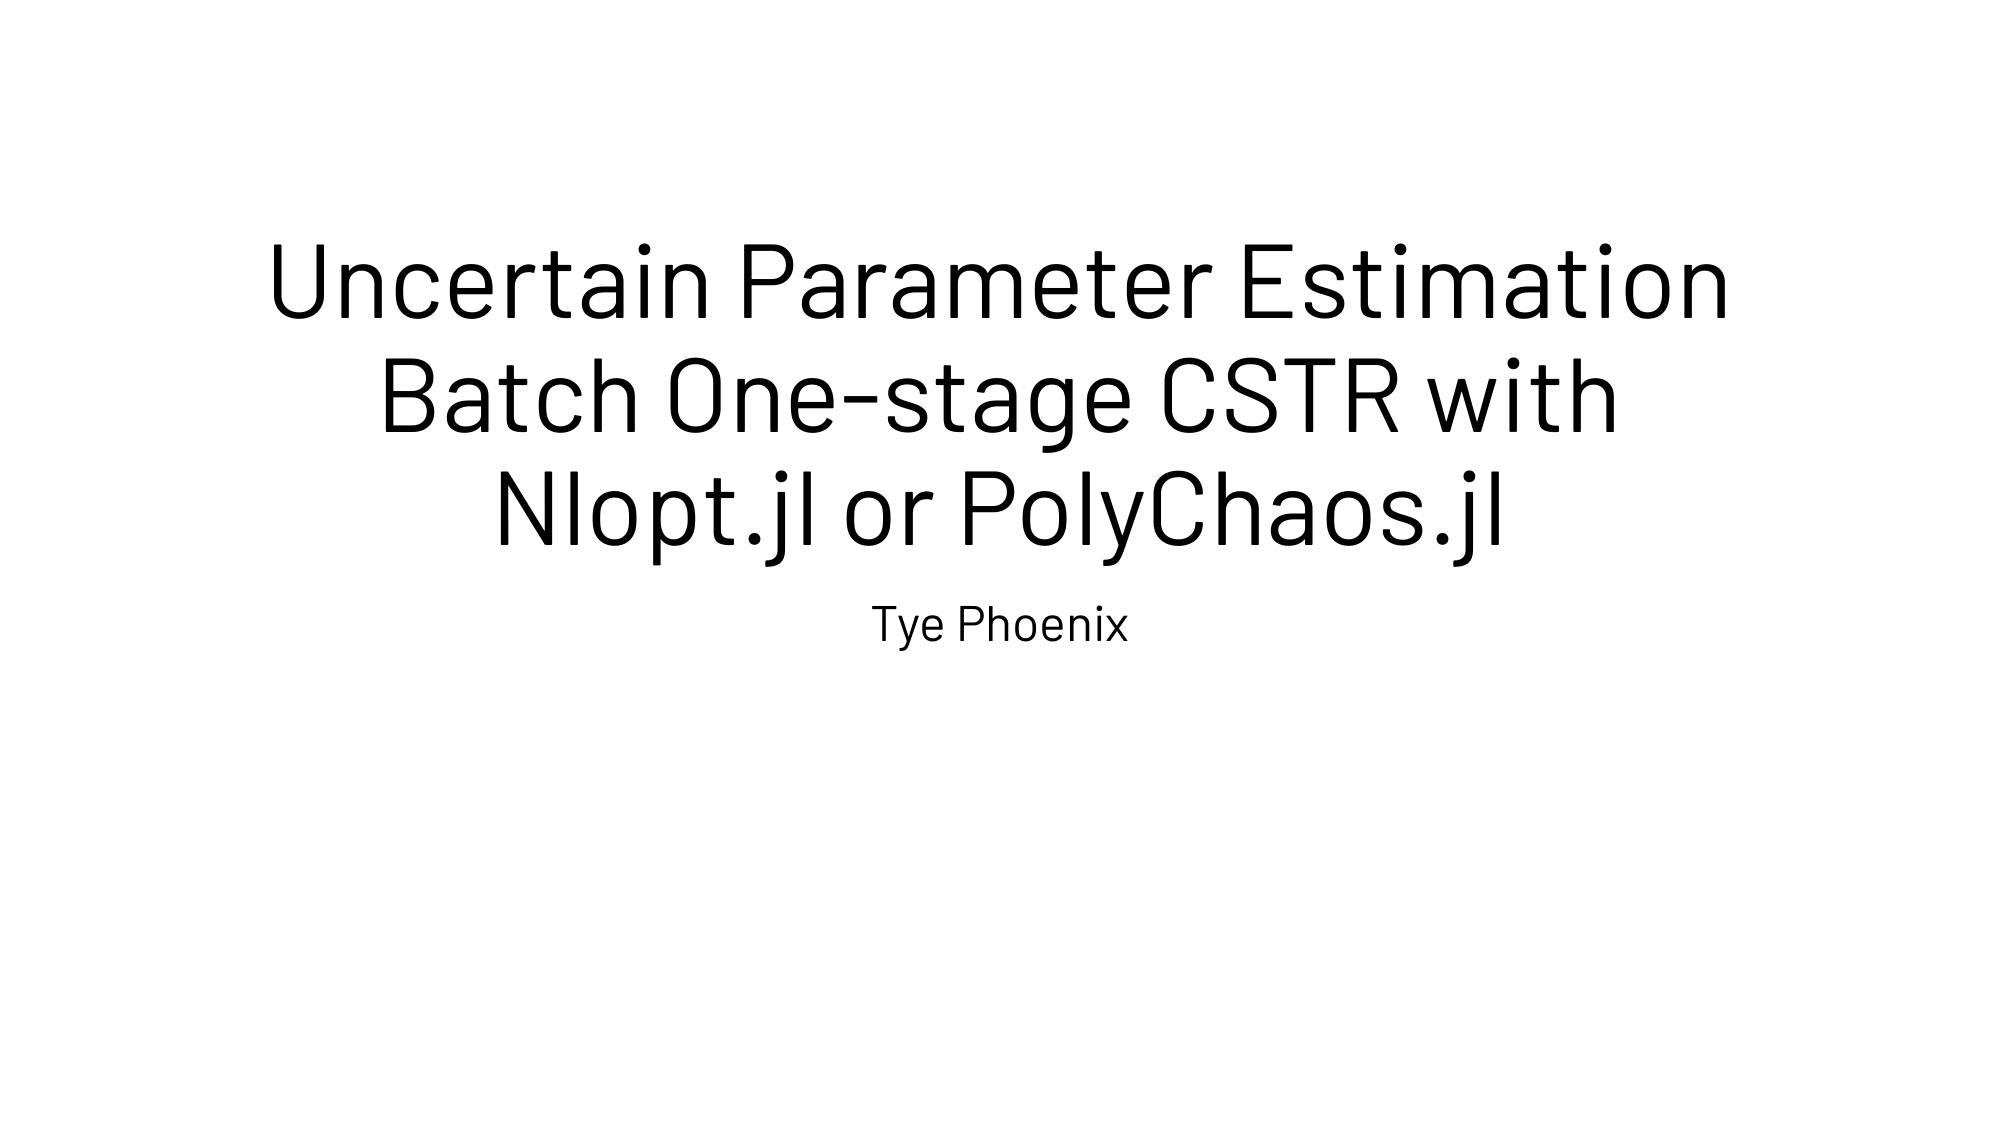

# Uncertain Parameter Estimation Batch One-stage CSTR with Nlopt.jl or PolyChaos.jl
Tye Phoenix